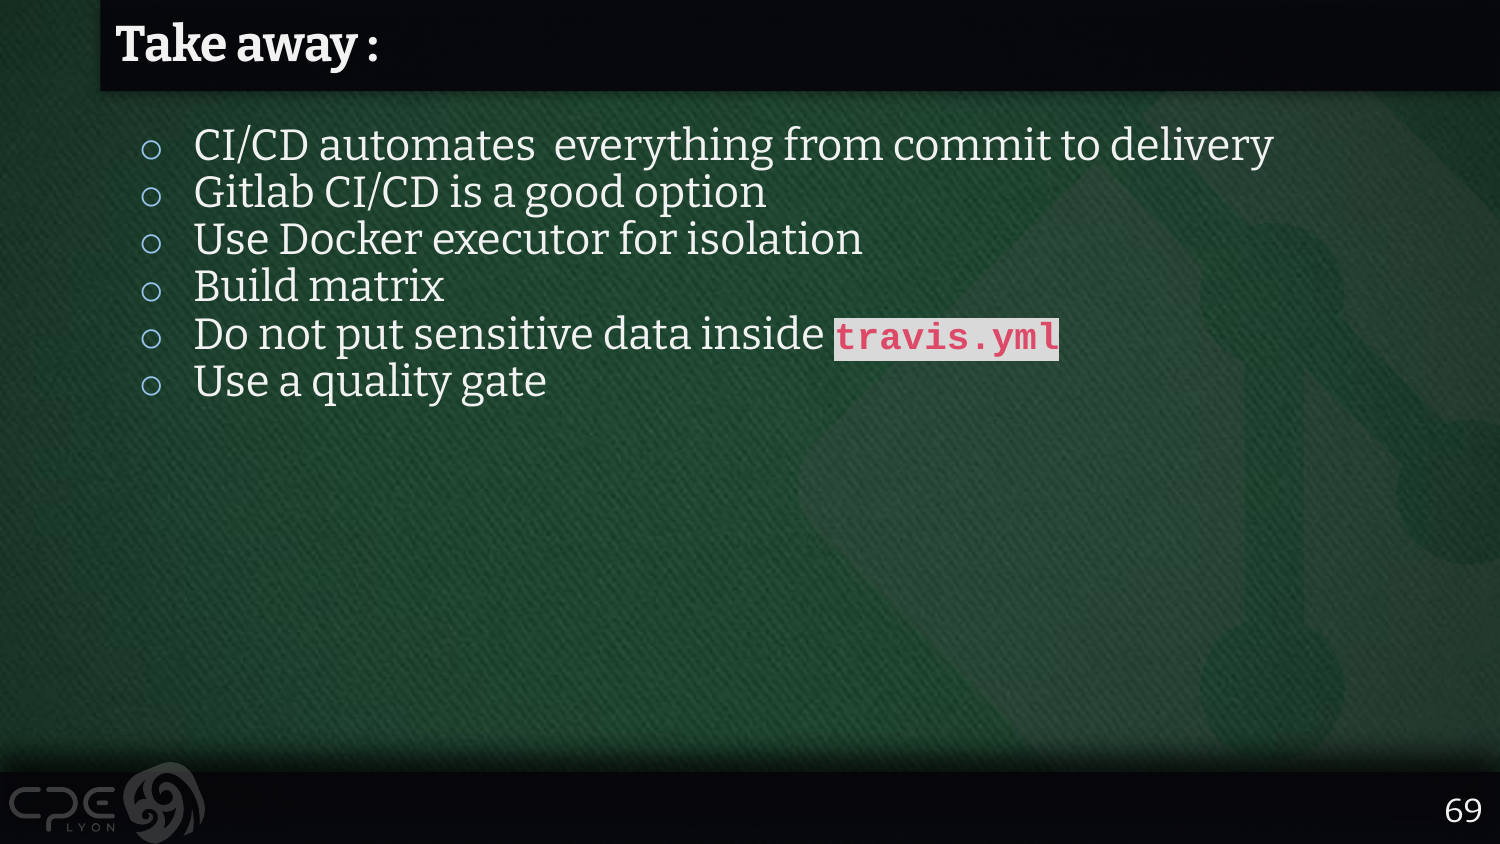

# Take away :
CI/CD automates  everything from commit to delivery
Gitlab CI/CD is a good option
Use Docker executor for isolation
Build matrix
Do not put sensitive data inside travis.yml
Use a quality gate